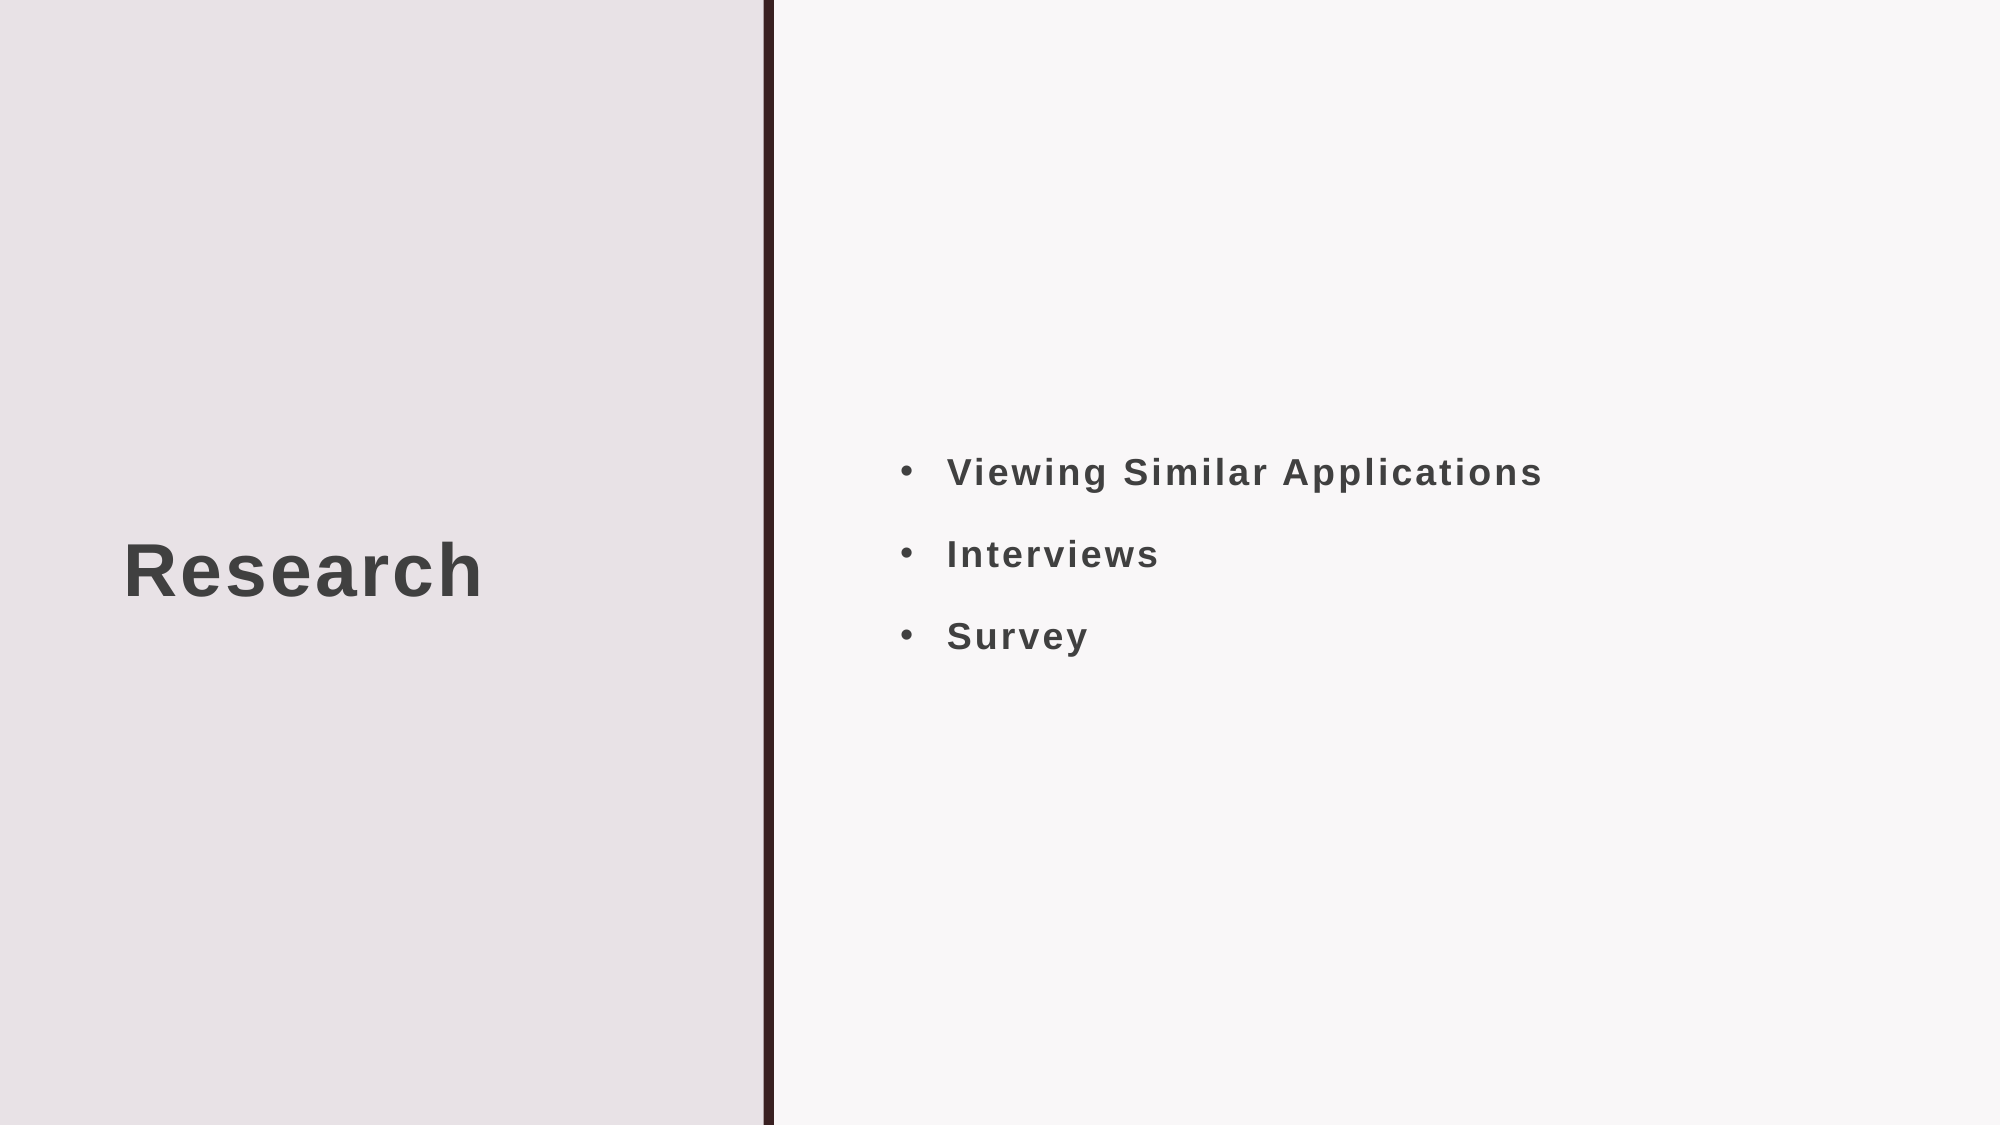

# Research
Viewing Similar Applications
Interviews
Survey